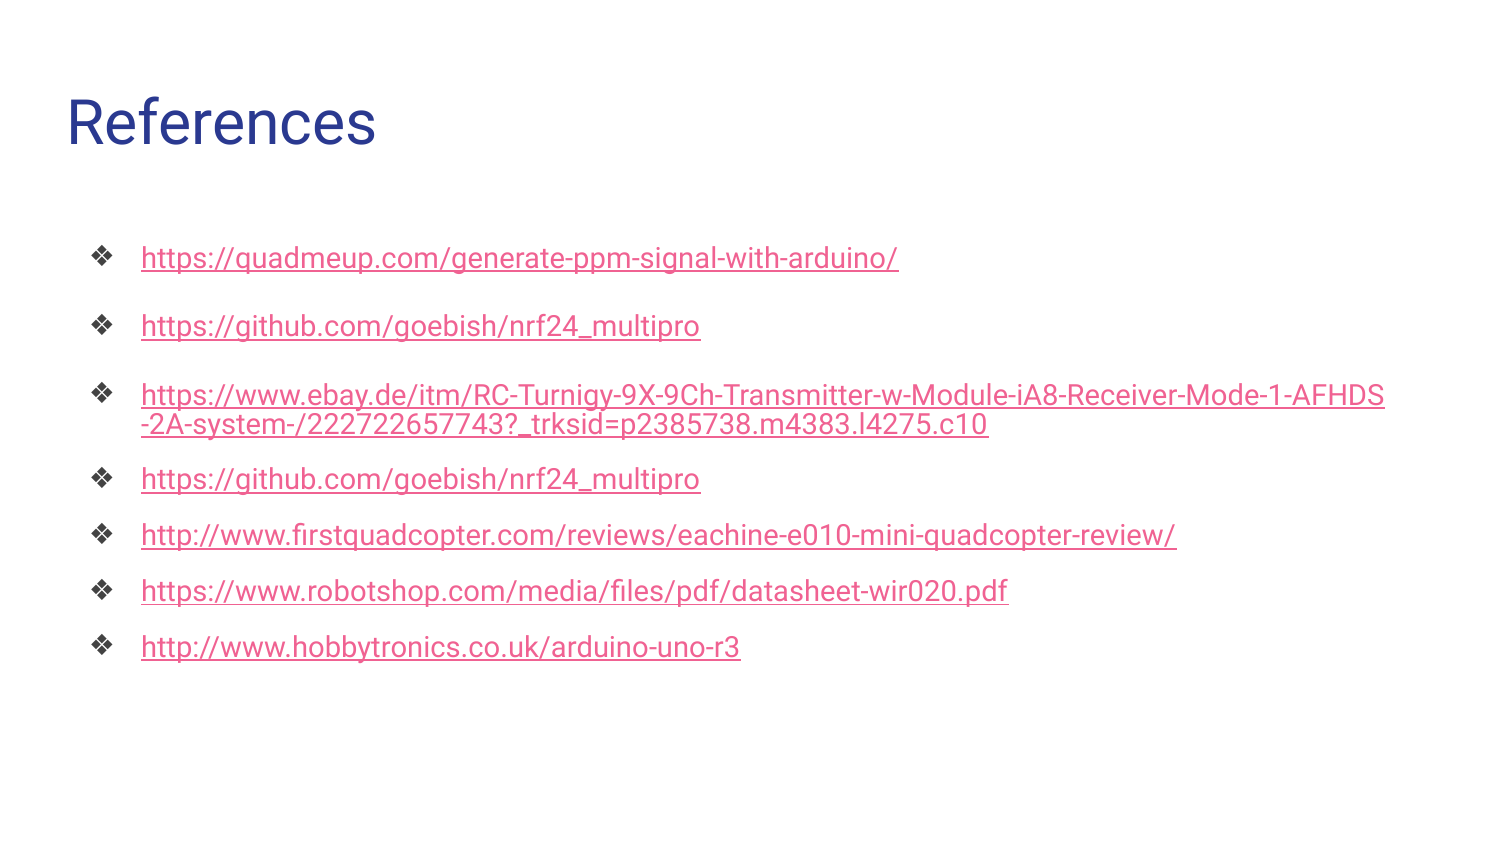

References
https://quadmeup.com/generate-ppm-signal-with-arduino/
https://github.com/goebish/nrf24_multipro
https://www.ebay.de/itm/RC-Turnigy-9X-9Ch-Transmitter-w-Module-iA8-Receiver-Mode-1-AFHDS-2A-system-/222722657743?_trksid=p2385738.m4383.l4275.c10
https://github.com/goebish/nrf24_multipro
http://www.firstquadcopter.com/reviews/eachine-e010-mini-quadcopter-review/
https://www.robotshop.com/media/files/pdf/datasheet-wir020.pdf
http://www.hobbytronics.co.uk/arduino-uno-r3